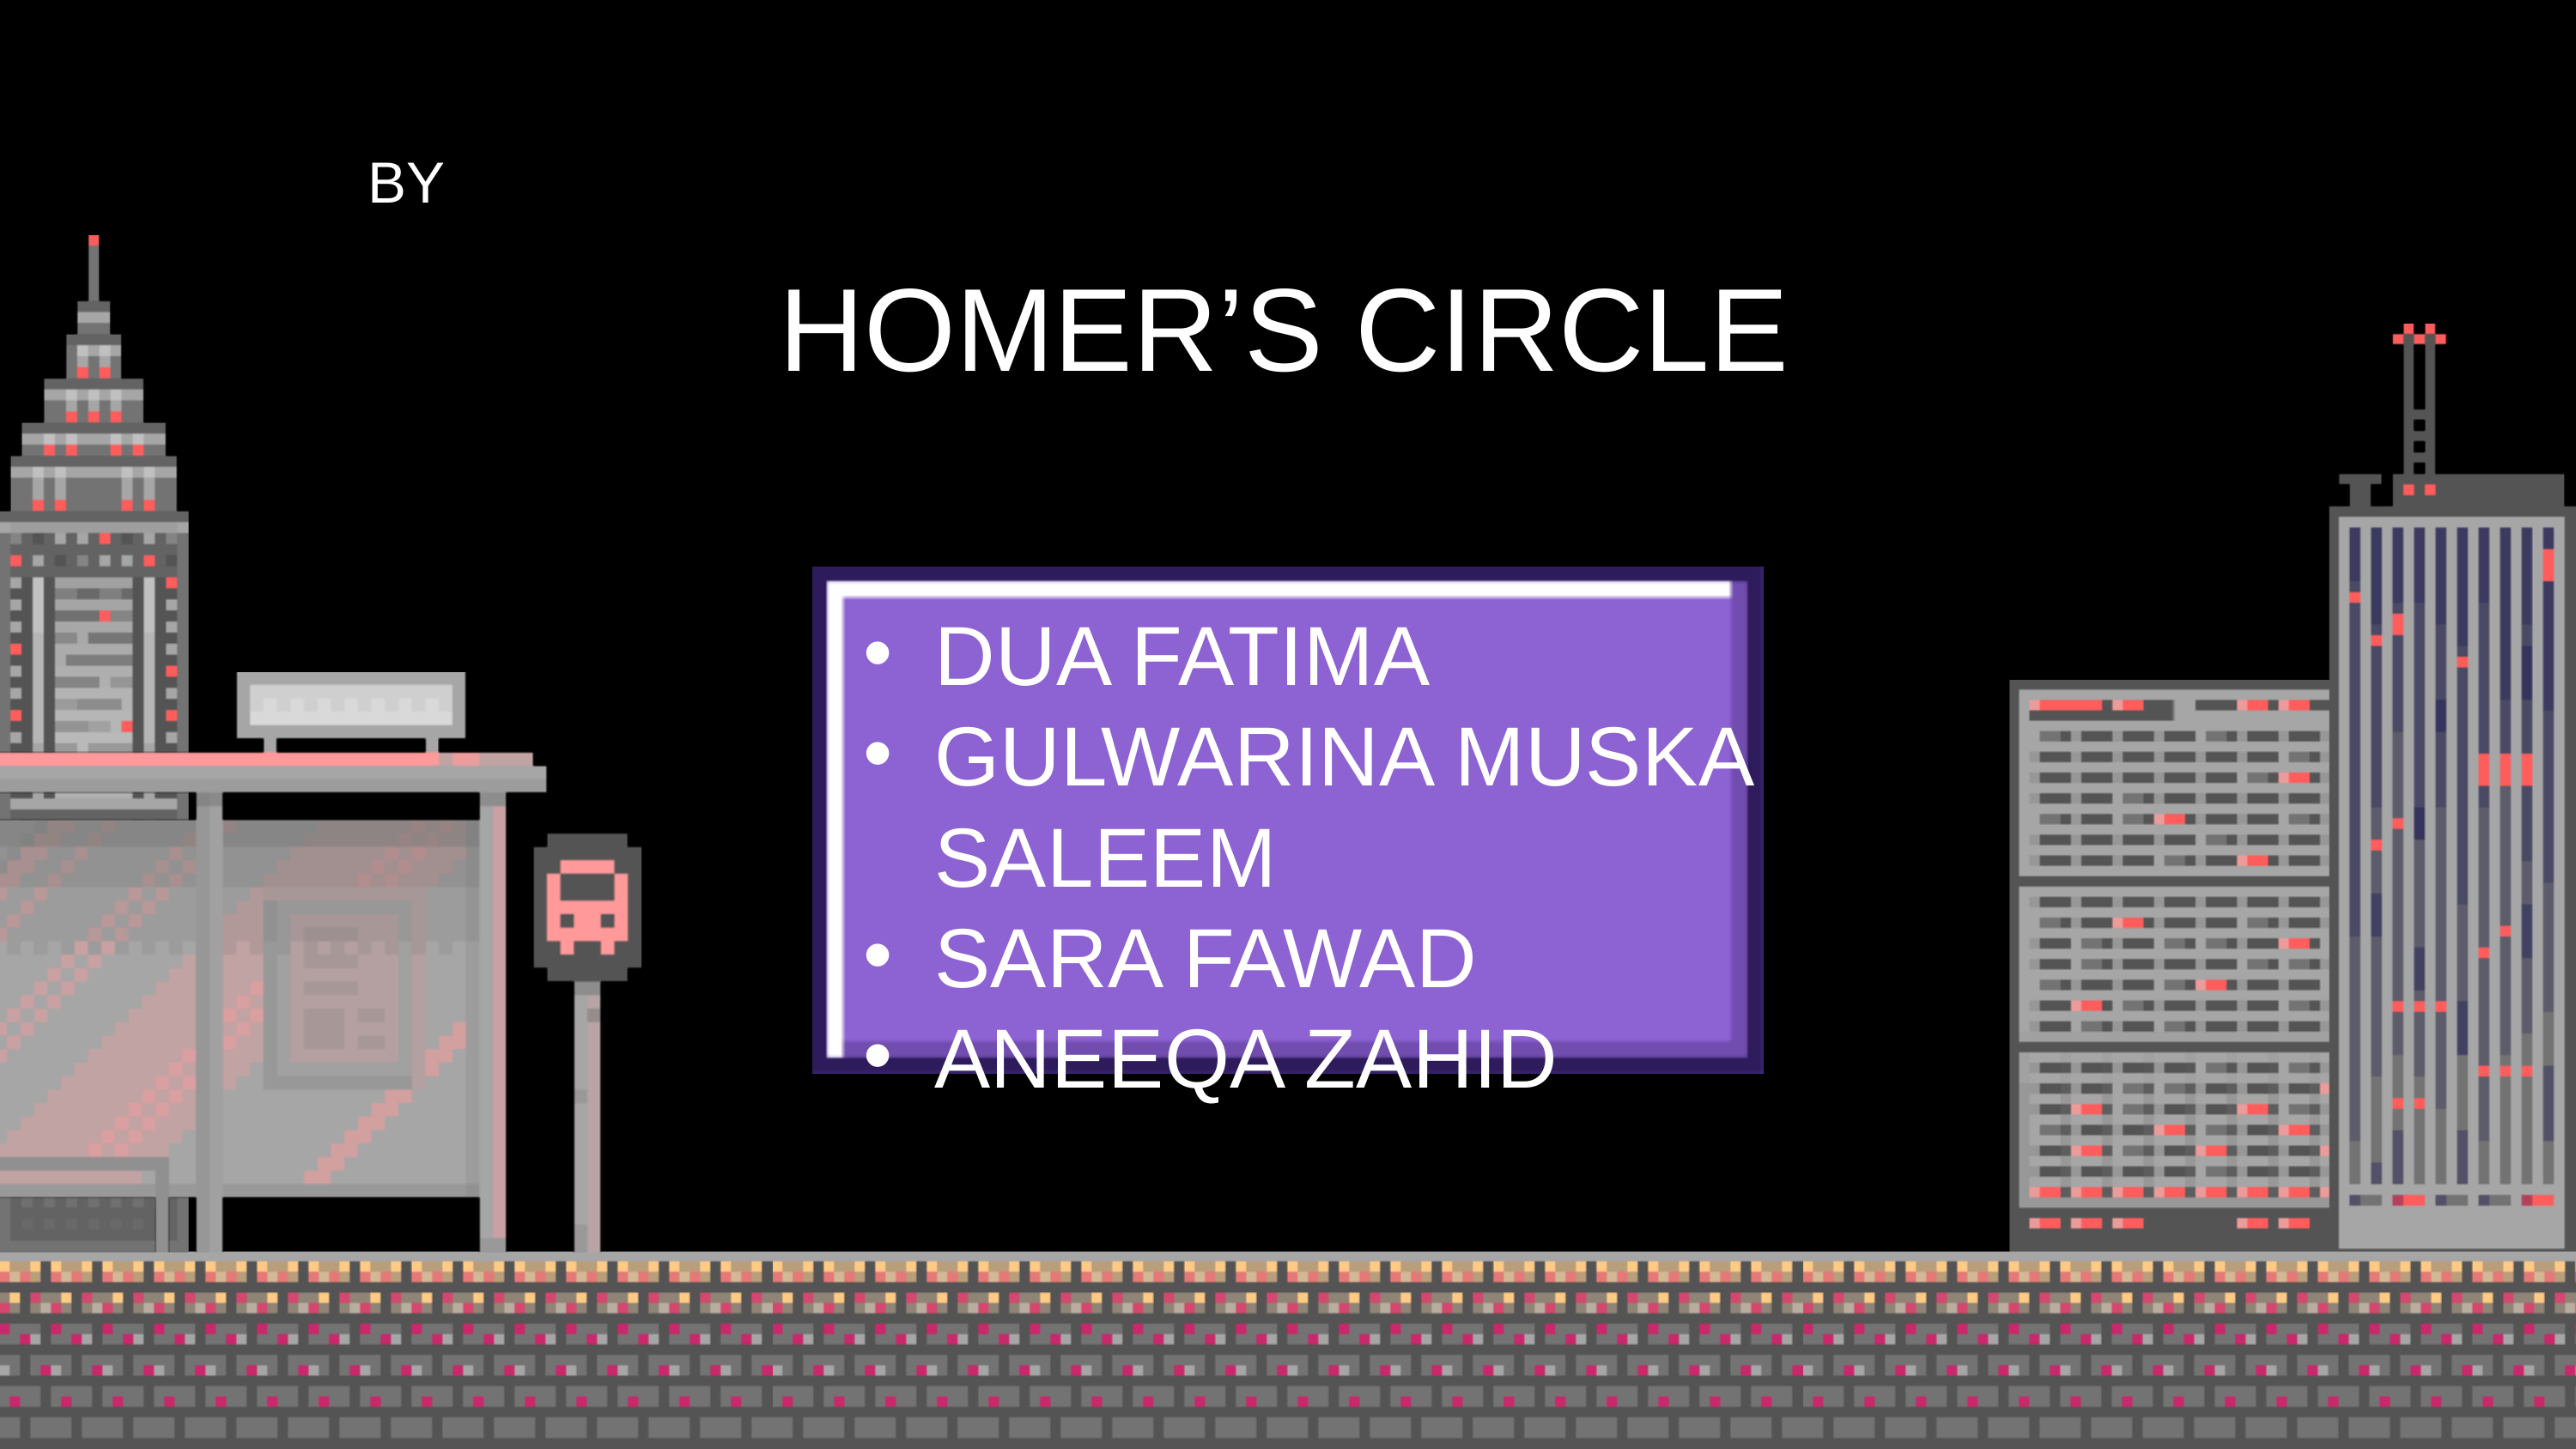

BY

 HOMER’S CIRCLE

DUA FATIMA
GULWARINA MUSKA SALEEM
SARA FAWAD
ANEEQA ZAHID